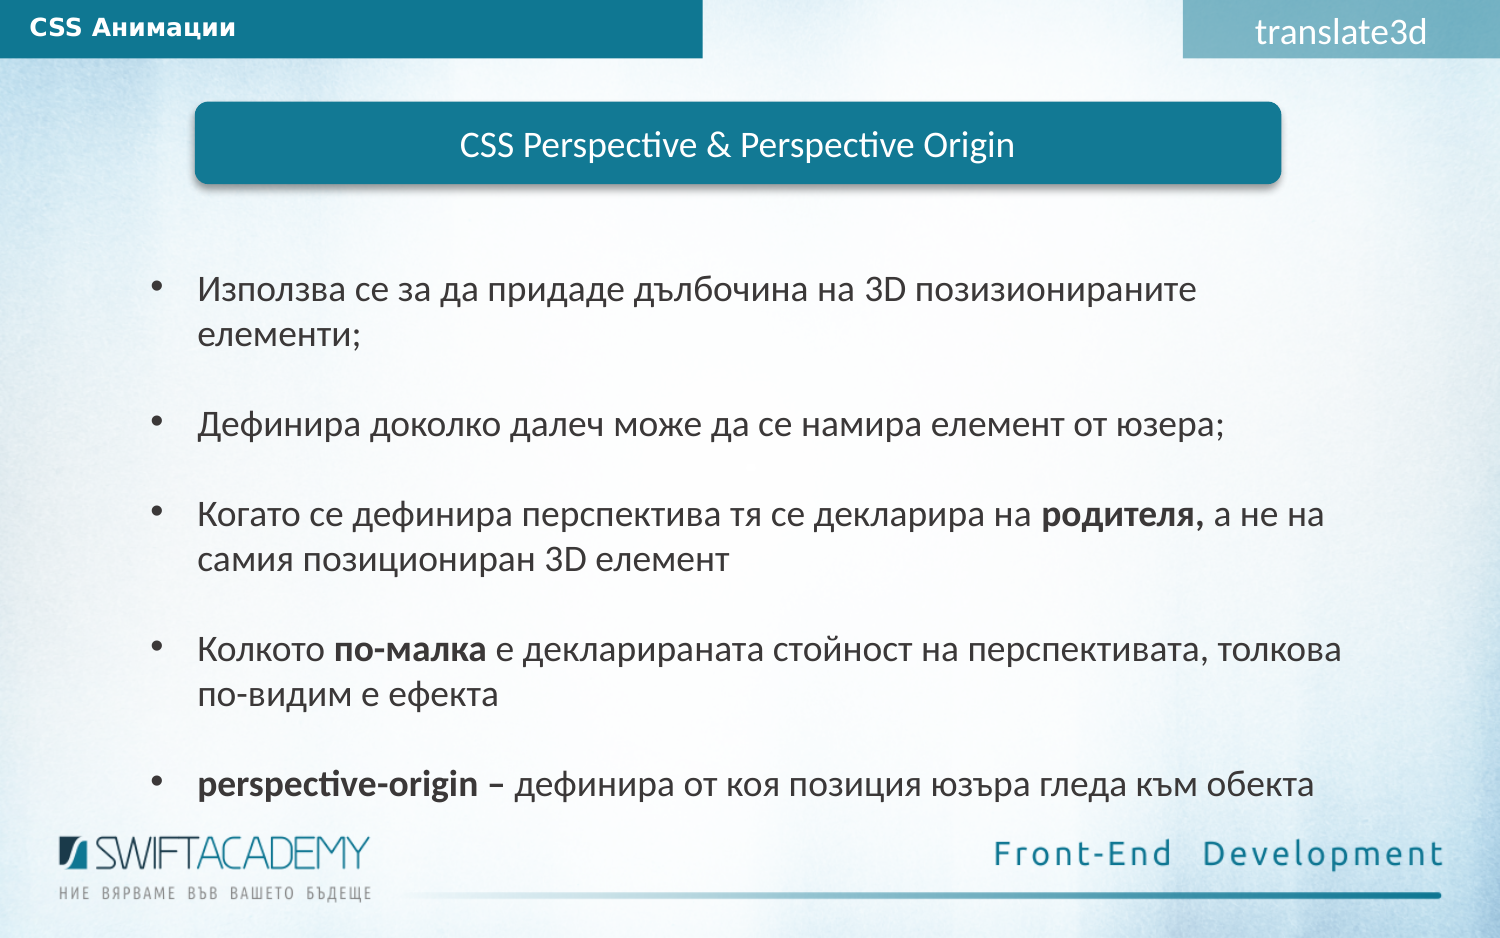

translate3d
CSS Анимации
CSS Perspective & Perspective Origin
Използва се за да придаде дълбочина на 3D позизионираните елементи;

Дефинира доколко далеч може да се намира елемент от юзера;

Когато се дефинира перспектива тя се декларира на родителя, а не на самия позициониран 3D елемент

Колкото по-малка е декларираната стойност на перспективата, толкова по-видим е ефекта

perspective-origin – дефинира от коя позиция юзъра гледа към обекта